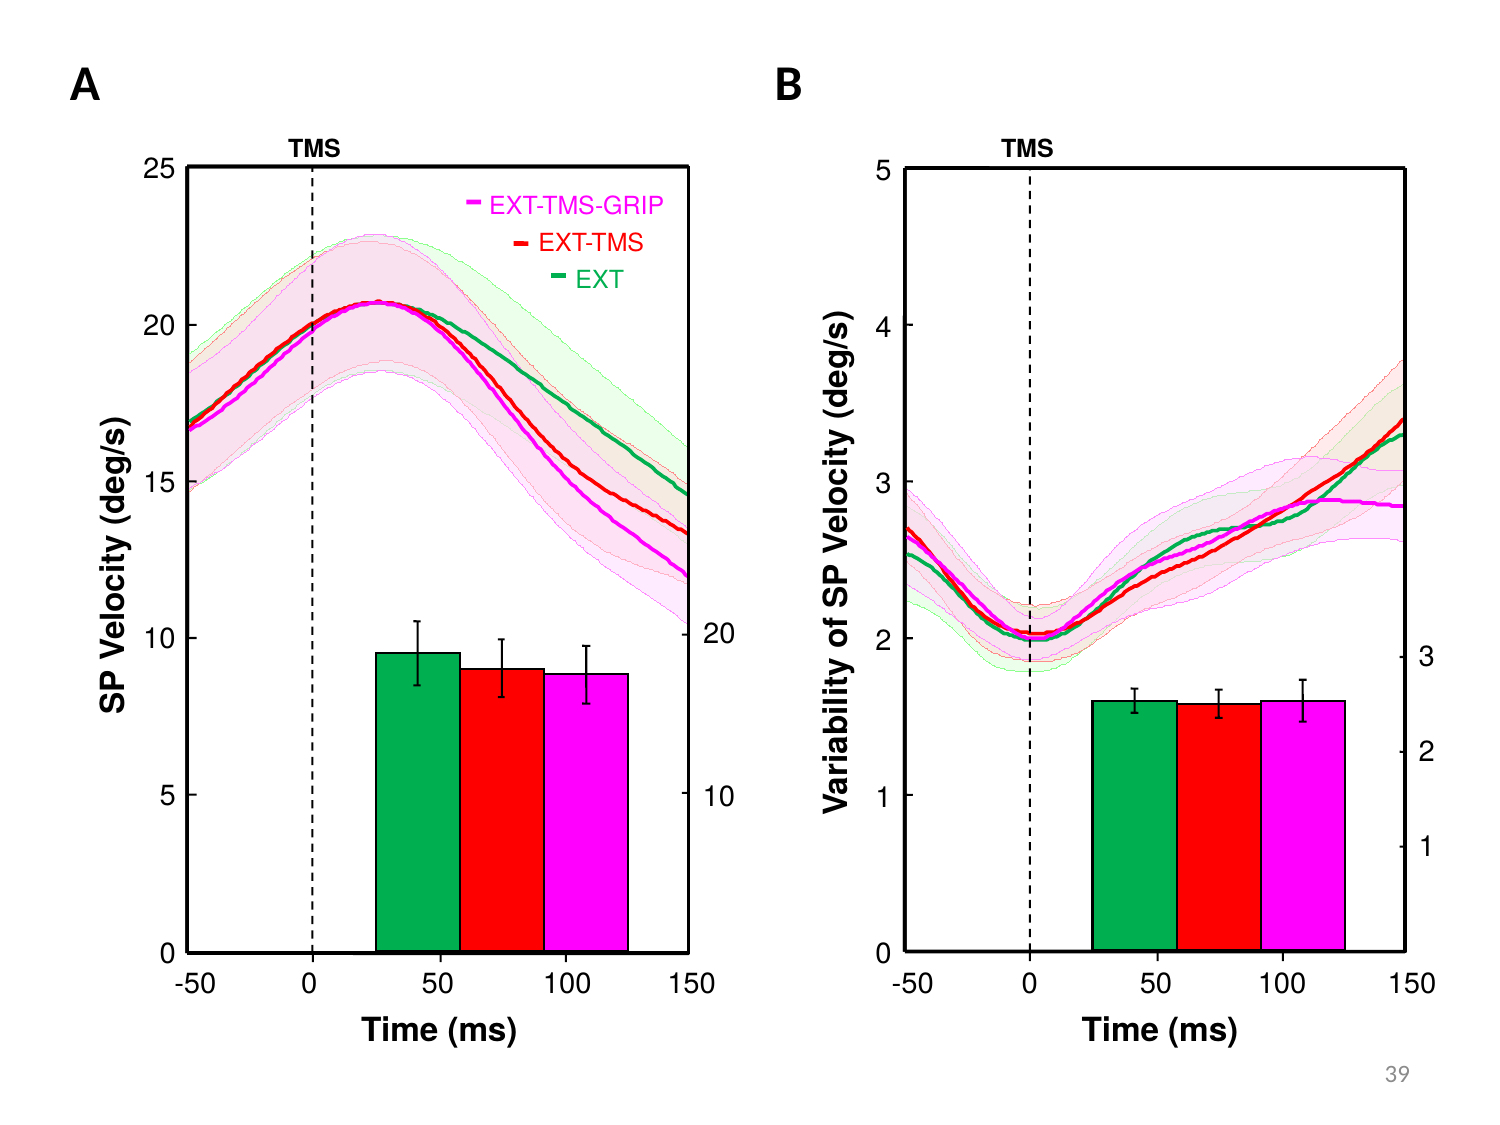

A
B
TMS
TMS
25
5

EXT-TMS-GRIP

EXT-TMS

EXT

20
4

15
3

Variability of SP Velocity (deg/s)
SP Velocity (deg/s)

20
10

2

3

2

5
10
1
1

0
0

-50
0
50
100
150
-50
0
50
100
150
Time (ms)
Time (ms)
39